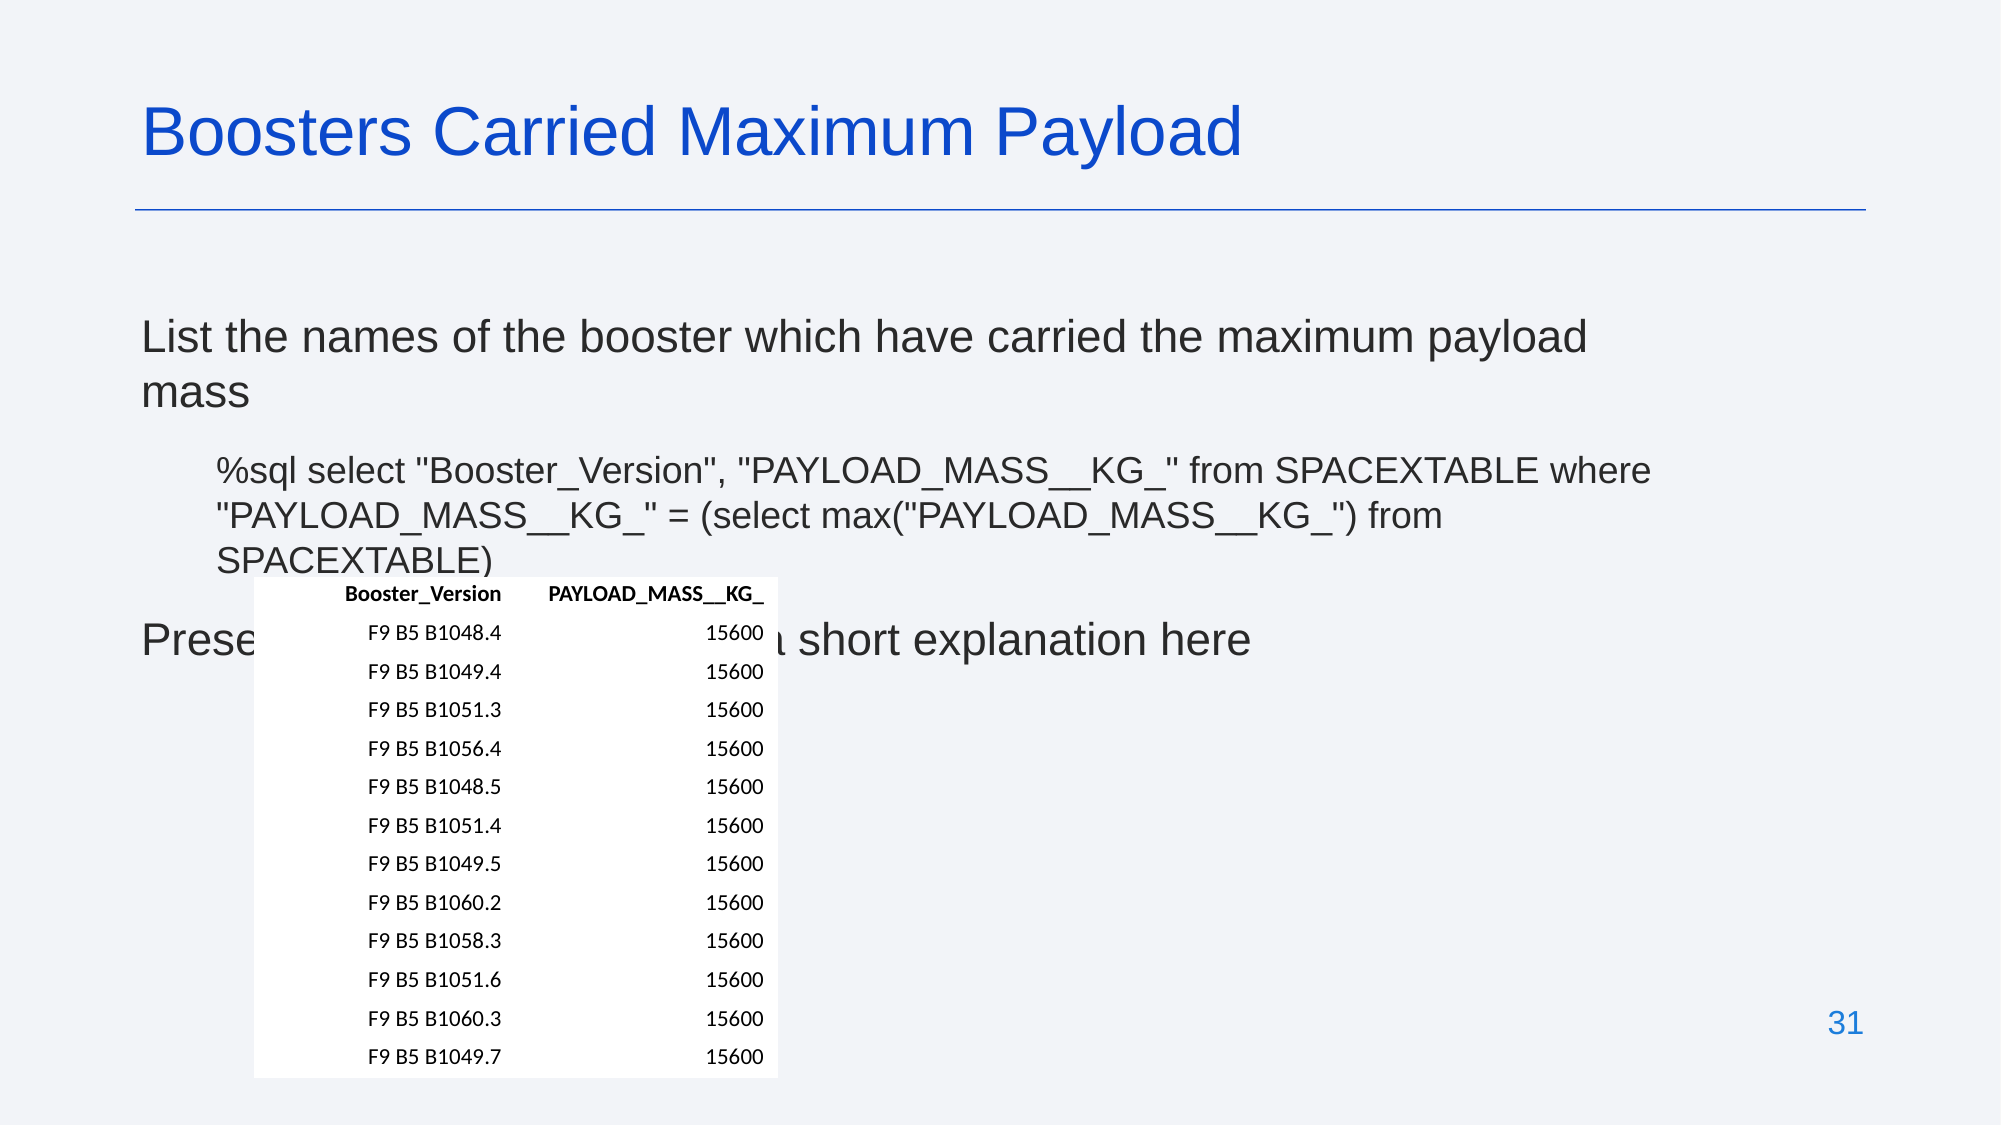

Boosters Carried Maximum Payload
List the names of the booster which have carried the maximum payload mass
%sql select "Booster_Version", "PAYLOAD_MASS__KG_" from SPACEXTABLE where "PAYLOAD_MASS__KG_" = (select max("PAYLOAD_MASS__KG_") from SPACEXTABLE)
Present your query result with a short explanation here

| Booster\_Version | PAYLOAD\_MASS\_\_KG\_ |
| --- | --- |
| F9 B5 B1048.4 | 15600 |
| F9 B5 B1049.4 | 15600 |
| F9 B5 B1051.3 | 15600 |
| F9 B5 B1056.4 | 15600 |
| F9 B5 B1048.5 | 15600 |
| F9 B5 B1051.4 | 15600 |
| F9 B5 B1049.5 | 15600 |
| F9 B5 B1060.2 | 15600 |
| F9 B5 B1058.3 | 15600 |
| F9 B5 B1051.6 | 15600 |
| F9 B5 B1060.3 | 15600 |
| F9 B5 B1049.7 | 15600 |
31